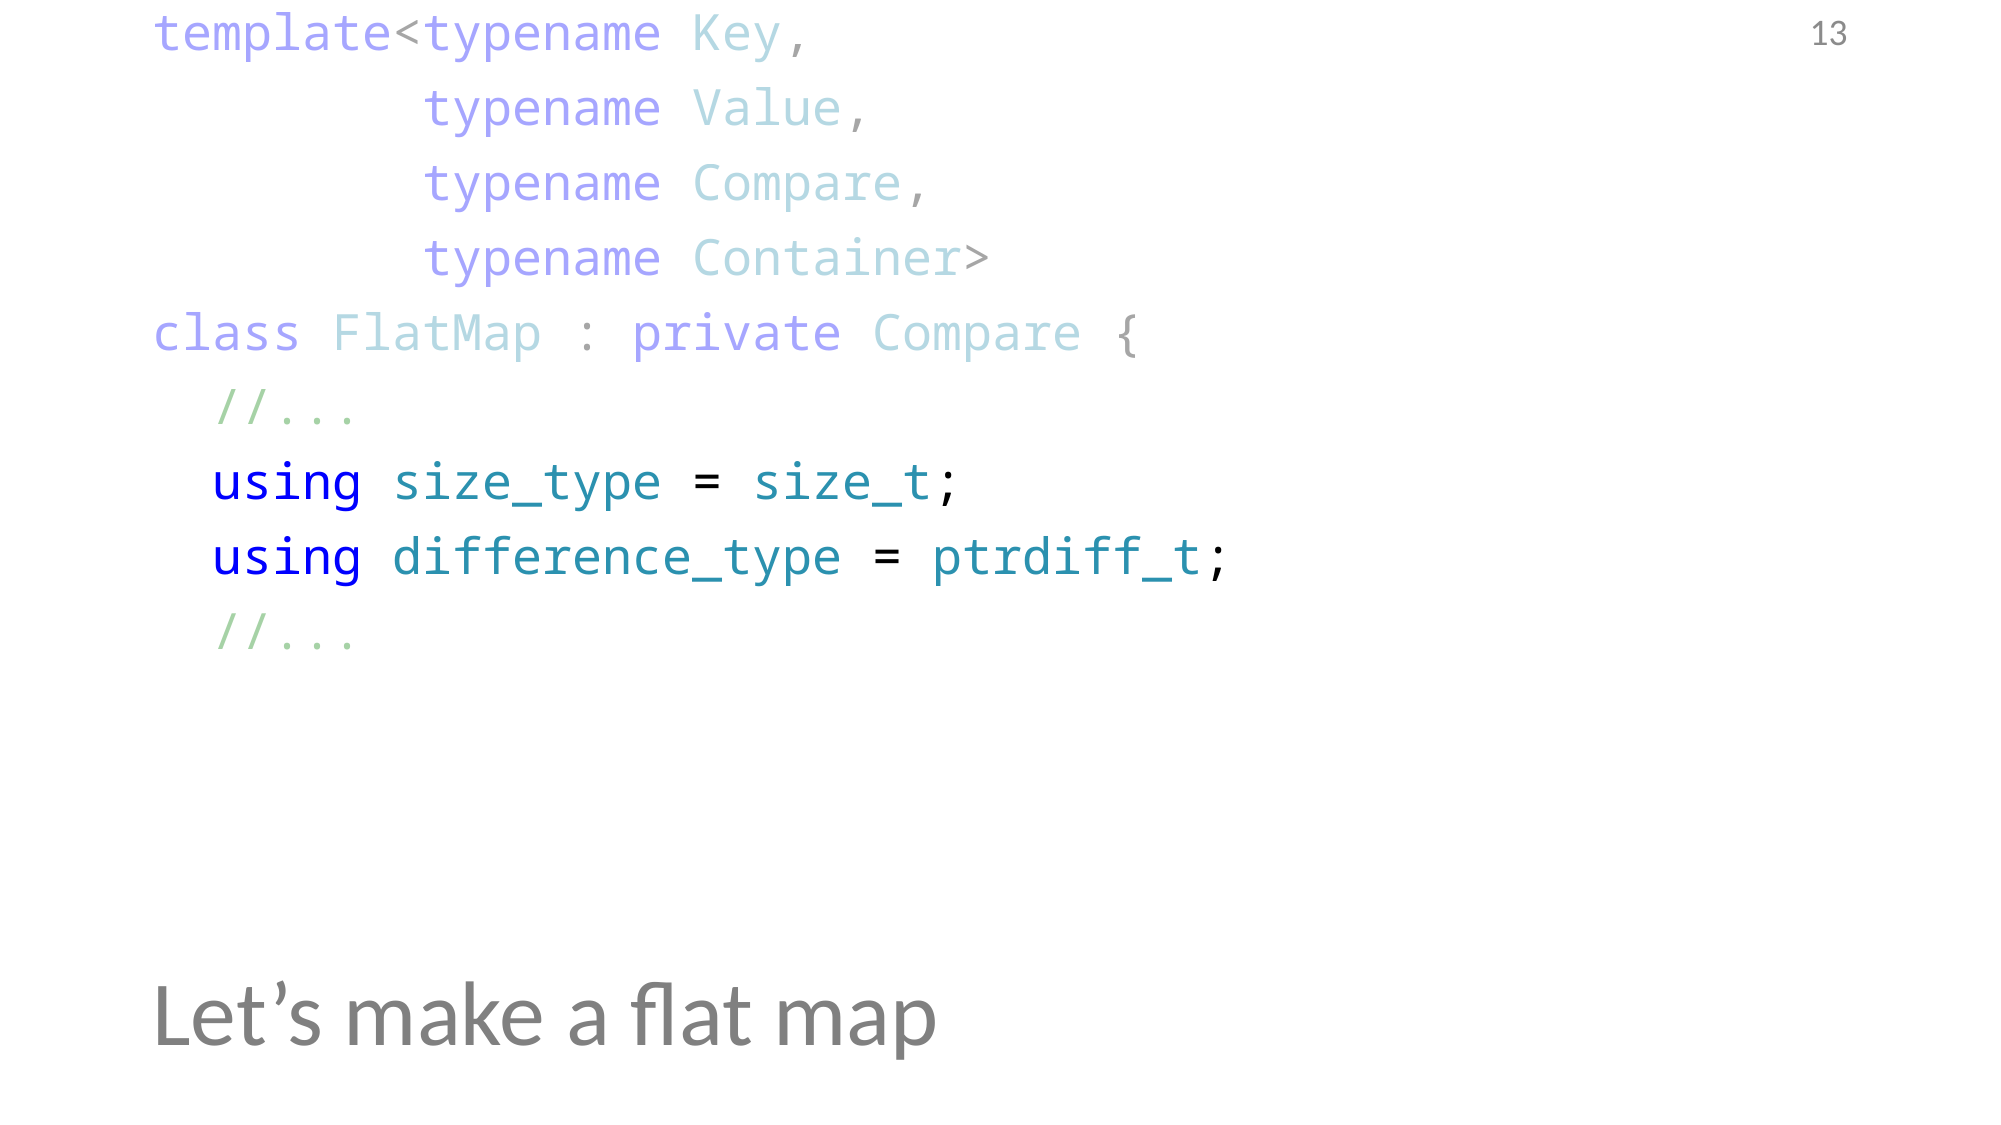

template<typename Key,
         typename Value,
         typename Compare,
         typename Container>
class FlatMap : private Compare {
  //...
  using size_type = size_t;
  using difference_type = ptrdiff_t;
  //...
13
# Let’s make a flat map